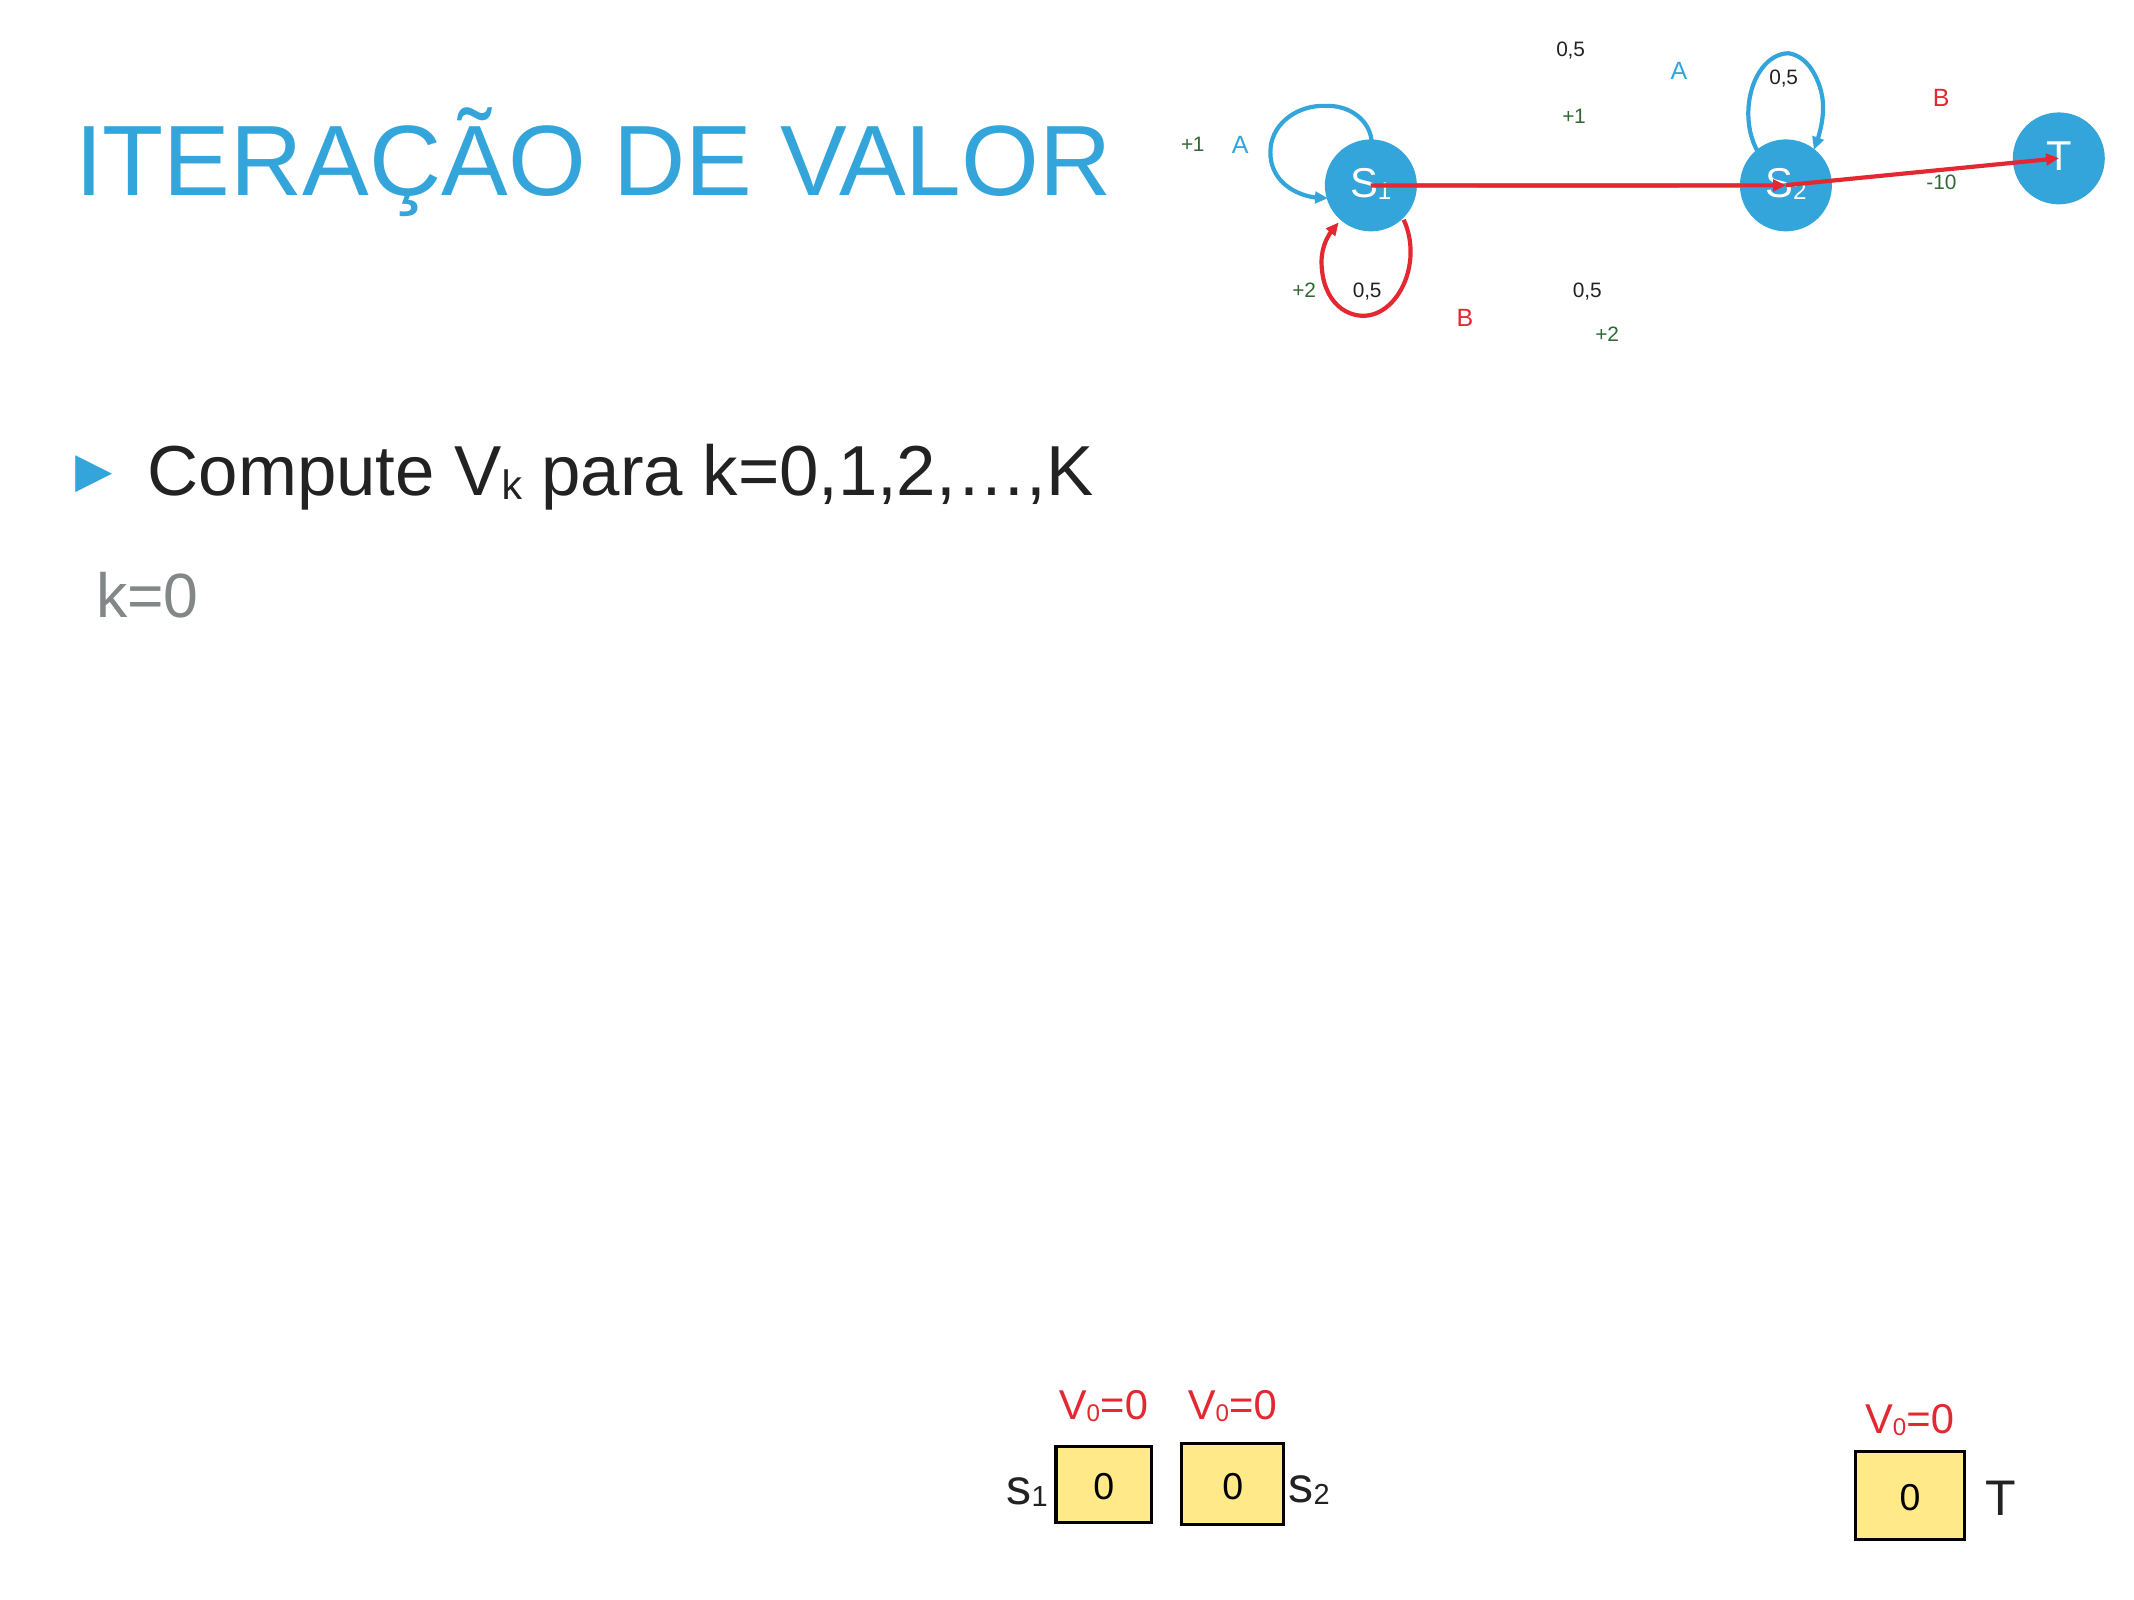

0,5
A
0,5

B
+1

T
+1
A
s1
s2
-10

+2
0,5
0,5
B
+2
Iteração de valor
Compute Vk para k=0,1,2,…,K
k=0
V0=0
V0=0
V0=0
0

0

s2
s1
0

T